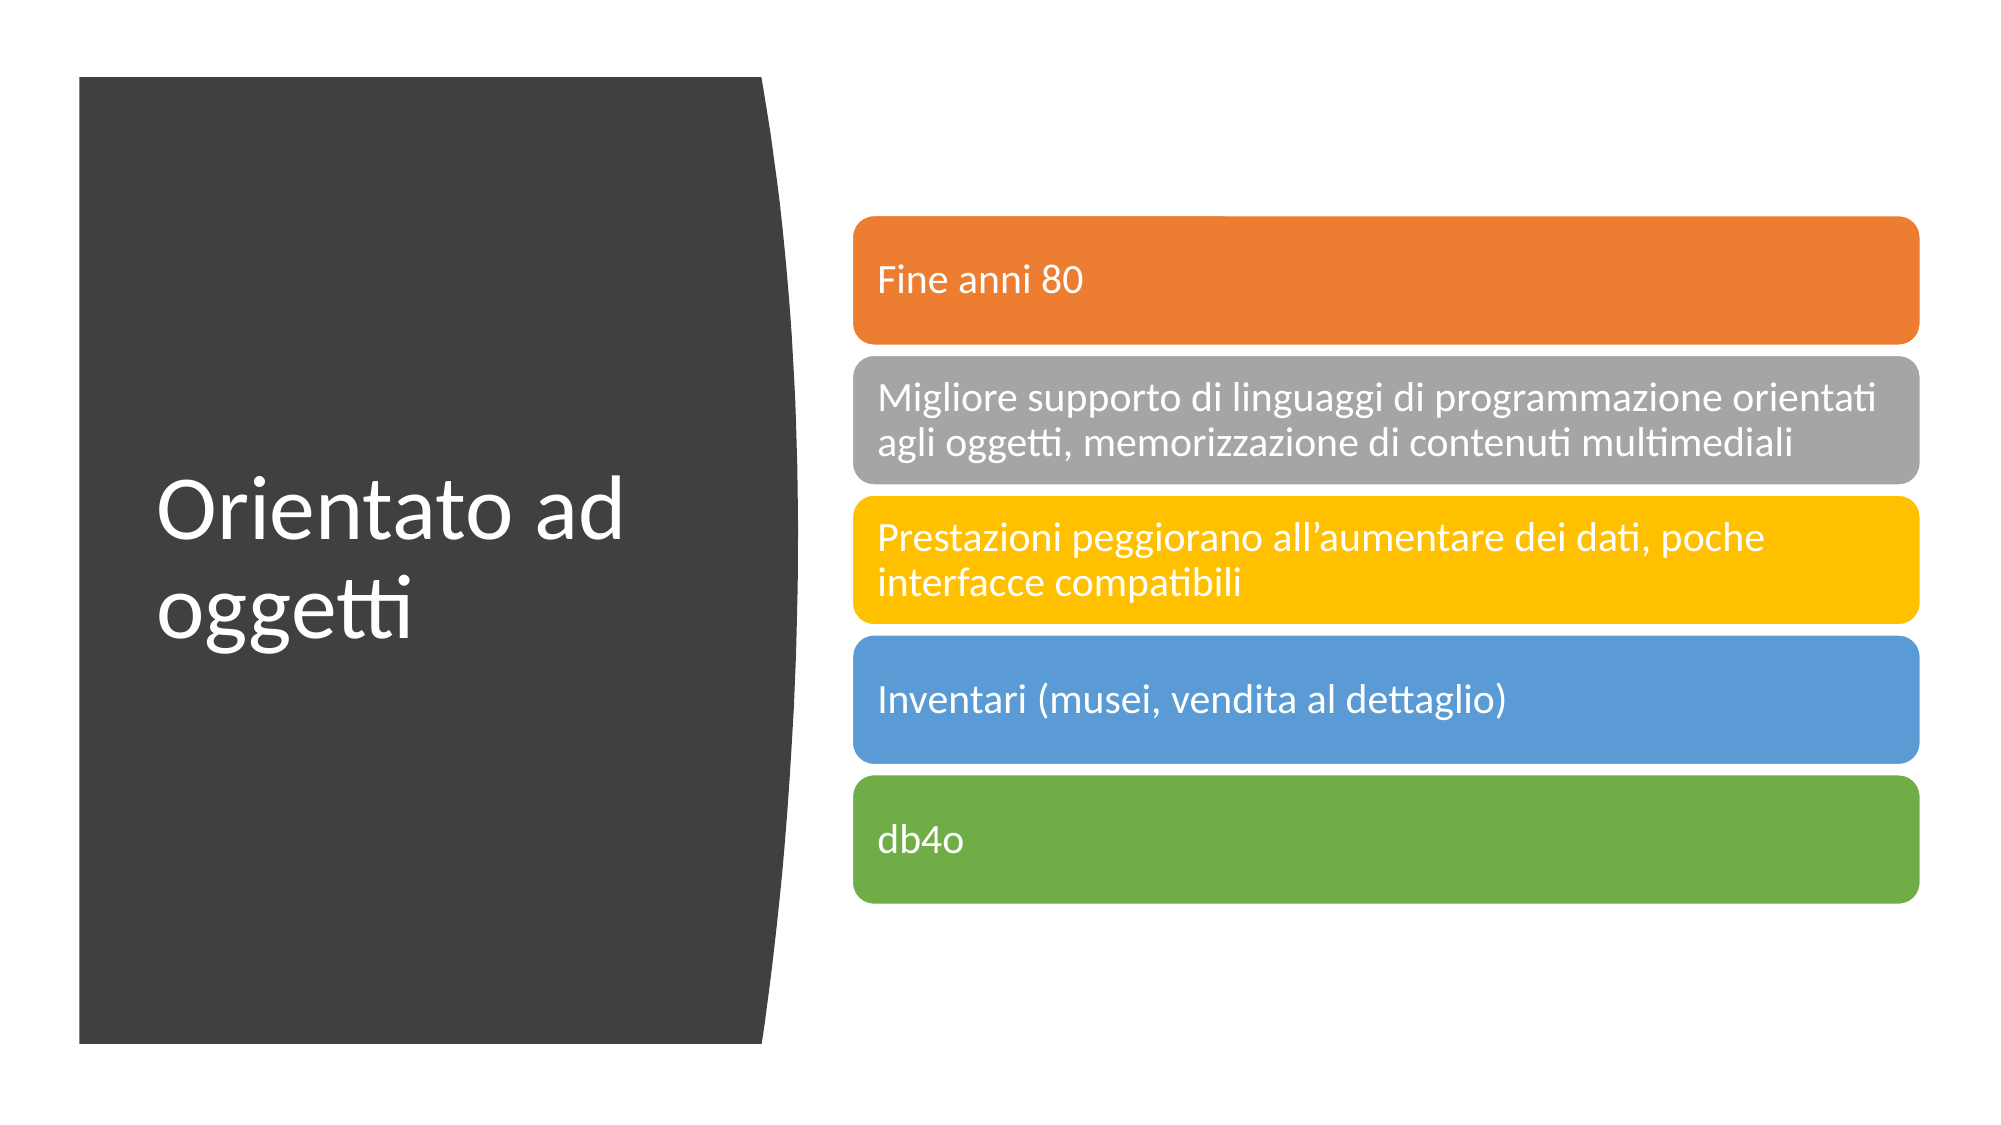

Fine anni 80
Migliore supporto di linguaggi di programmazione orientati agli oggetti, memorizzazione di contenuti multimediali
Prestazioni peggiorano all’aumentare dei dati, poche interfacce compatibili
Inventari (musei, vendita al dettaglio)
db4o

# Orientato ad oggetti